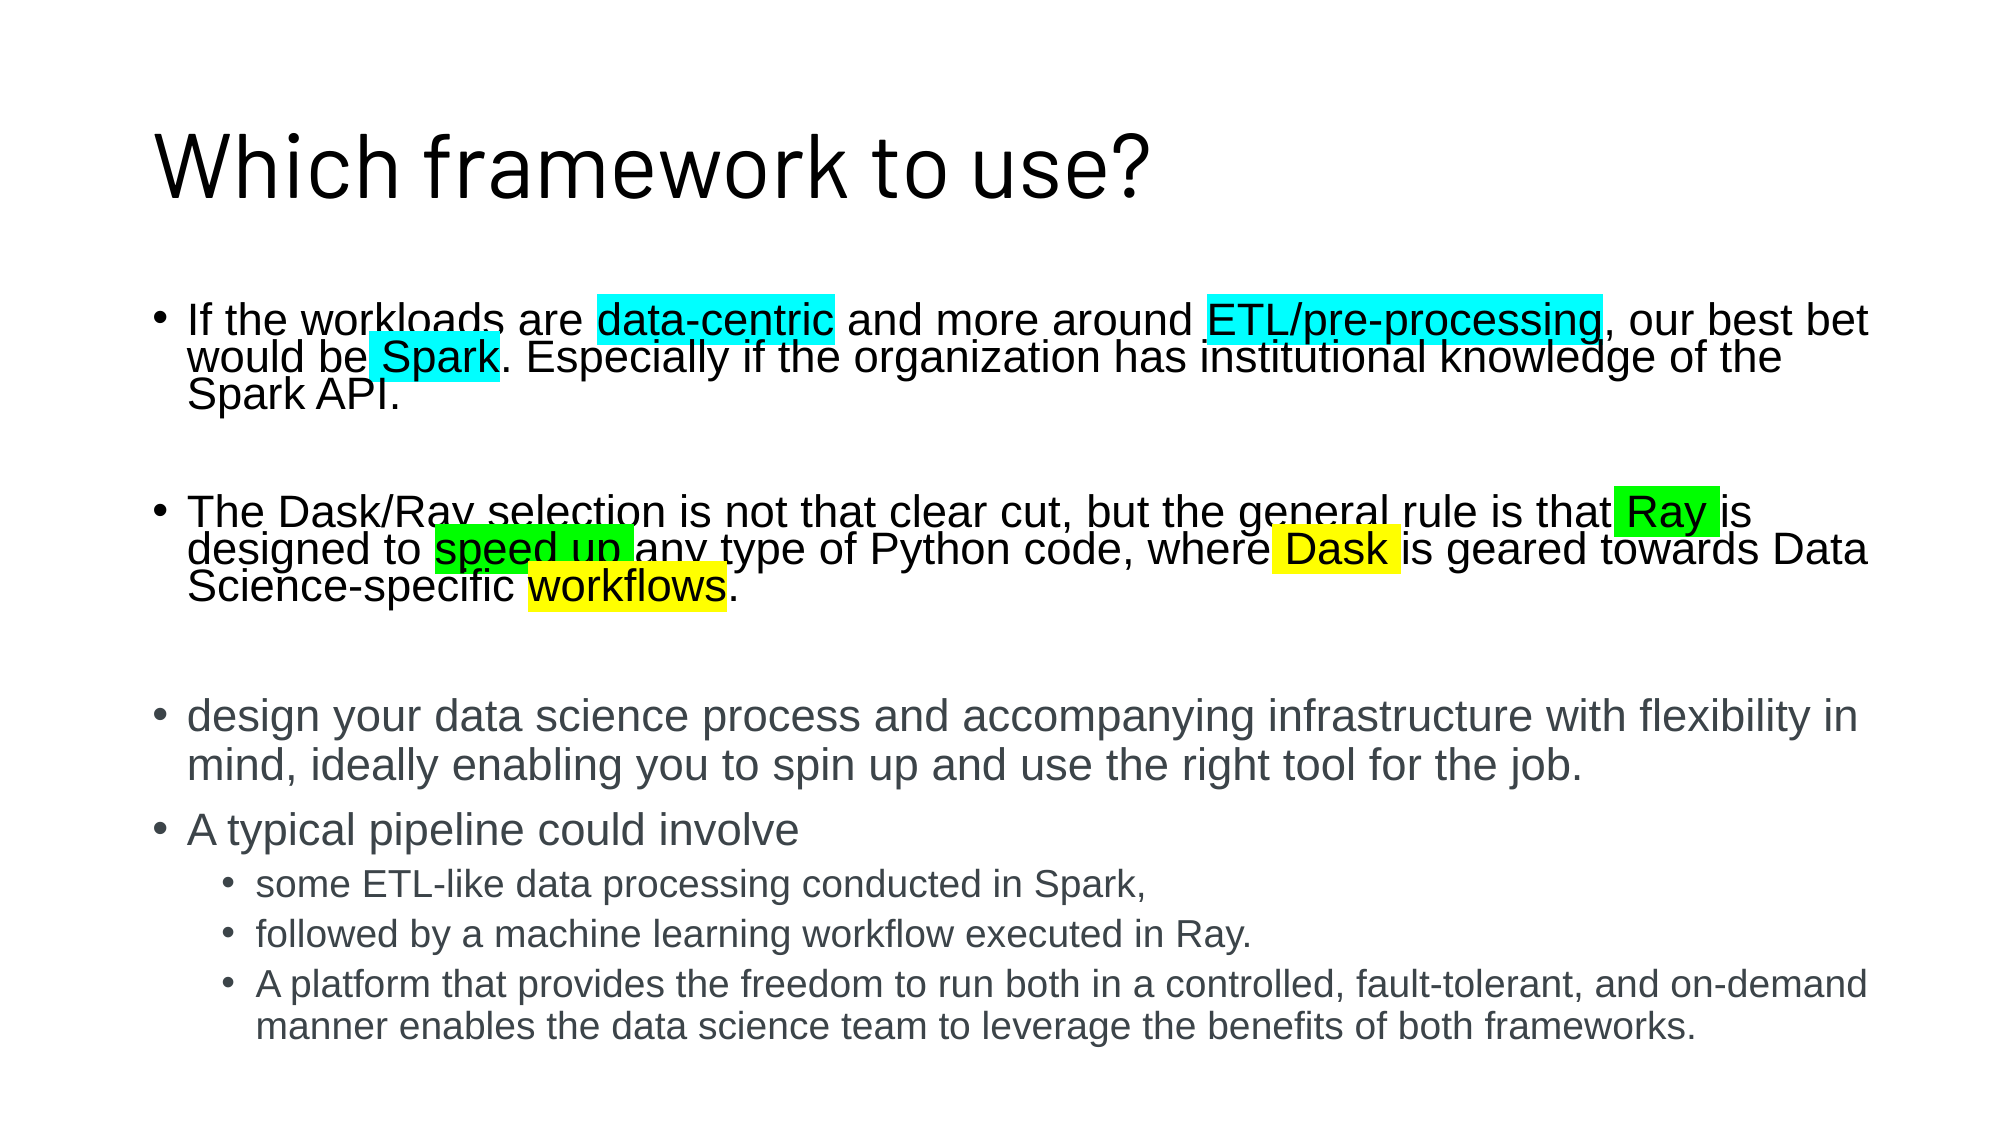

# Which framework to use?
If the workloads are data-centric and more around ETL/pre-processing, our best bet would be Spark. Especially if the organization has institutional knowledge of the Spark API.

The Dask/Ray selection is not that clear cut, but the general rule is that Ray is designed to speed up any type of Python code, where Dask is geared towards Data Science-specific workflows.

design your data science process and accompanying infrastructure with flexibility in mind, ideally enabling you to spin up and use the right tool for the job.
A typical pipeline could involve
some ETL-like data processing conducted in Spark,
followed by a machine learning workflow executed in Ray.
A platform that provides the freedom to run both in a controlled, fault-tolerant, and on-demand manner enables the data science team to leverage the benefits of both frameworks.